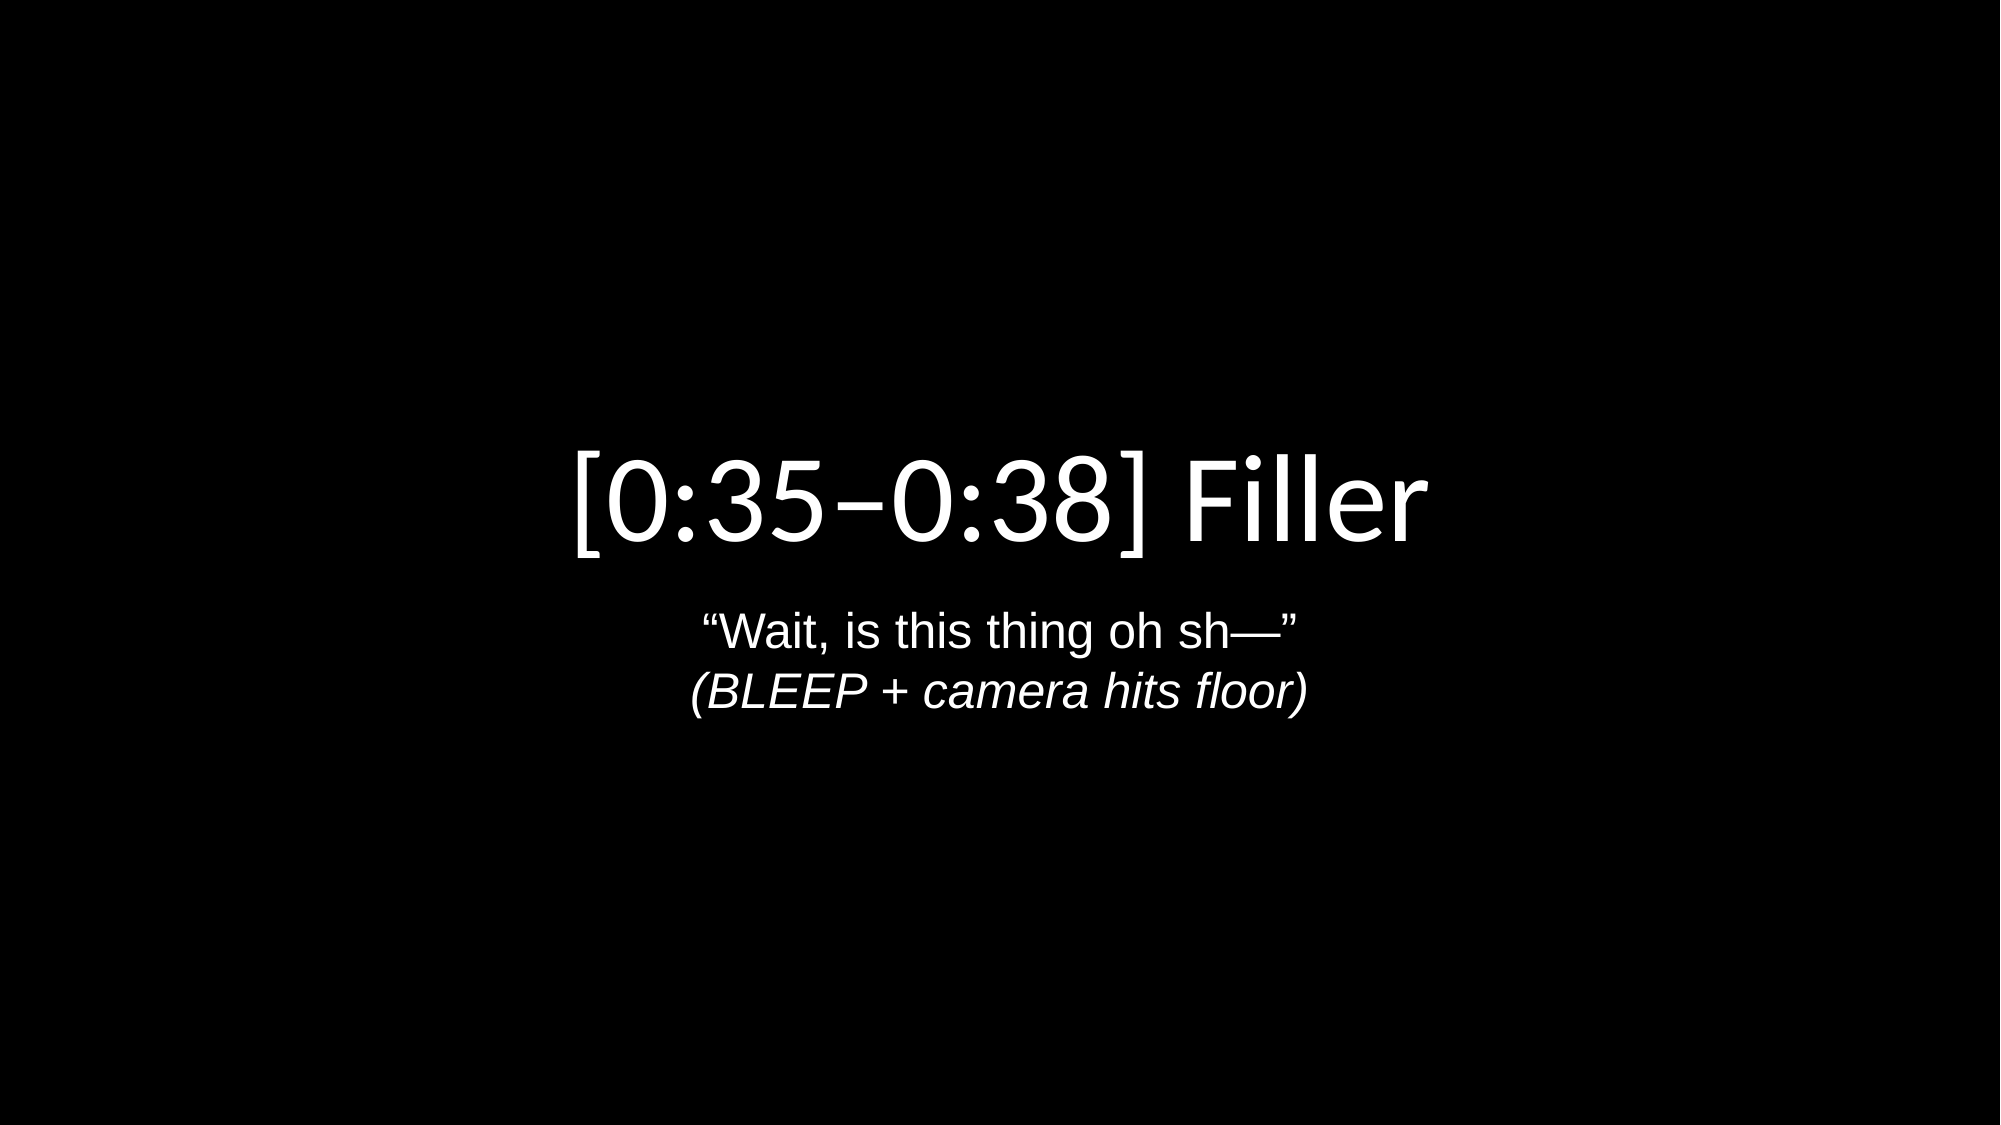

# [0:35–0:38] Filler
“Wait, is this thing oh sh—”
(BLEEP + camera hits floor)